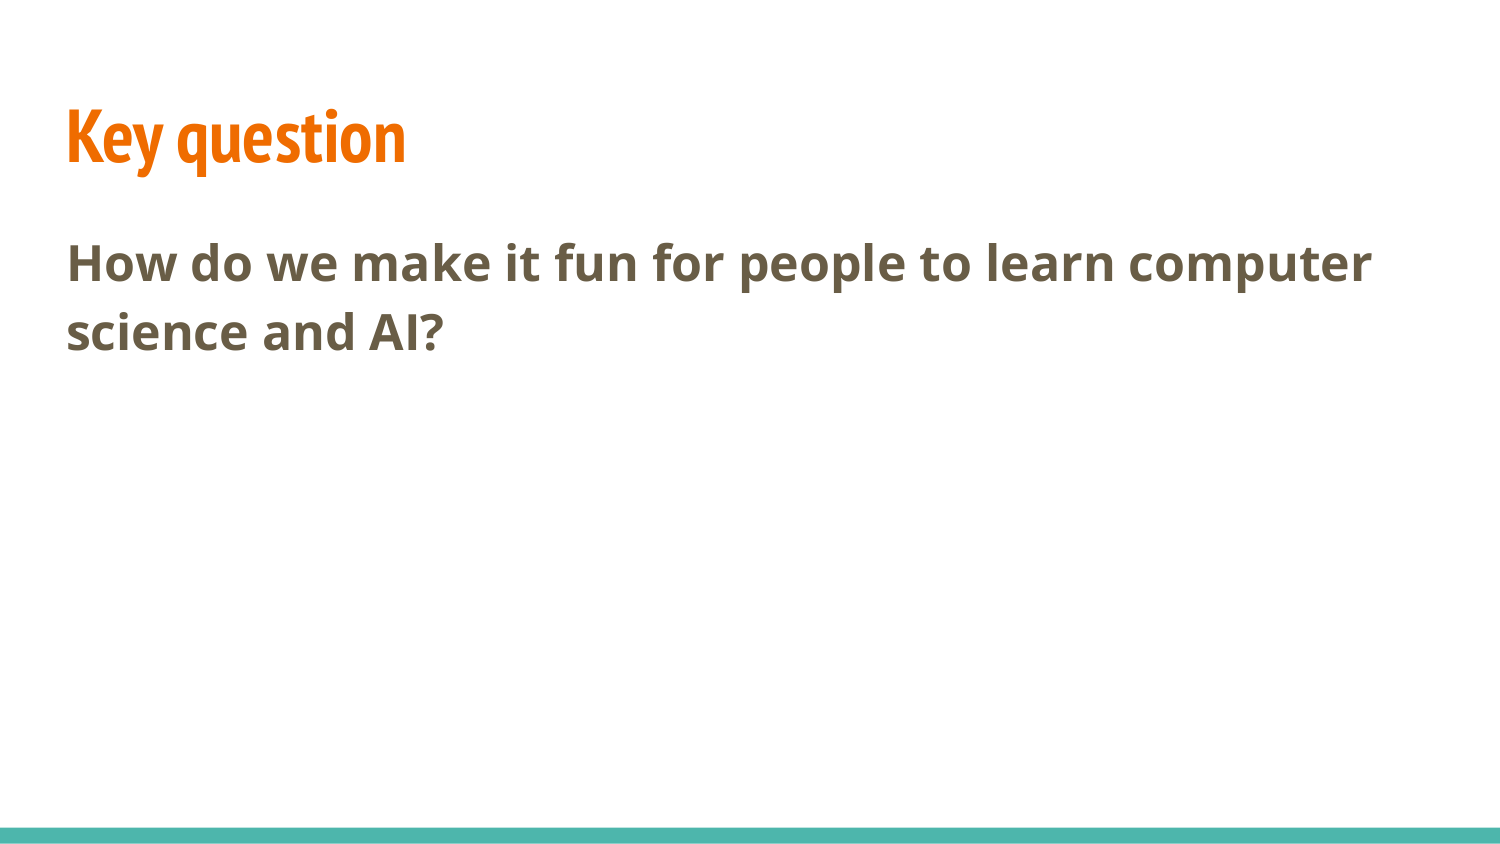

# Key question
How do we make it fun for people to learn computer science and AI?